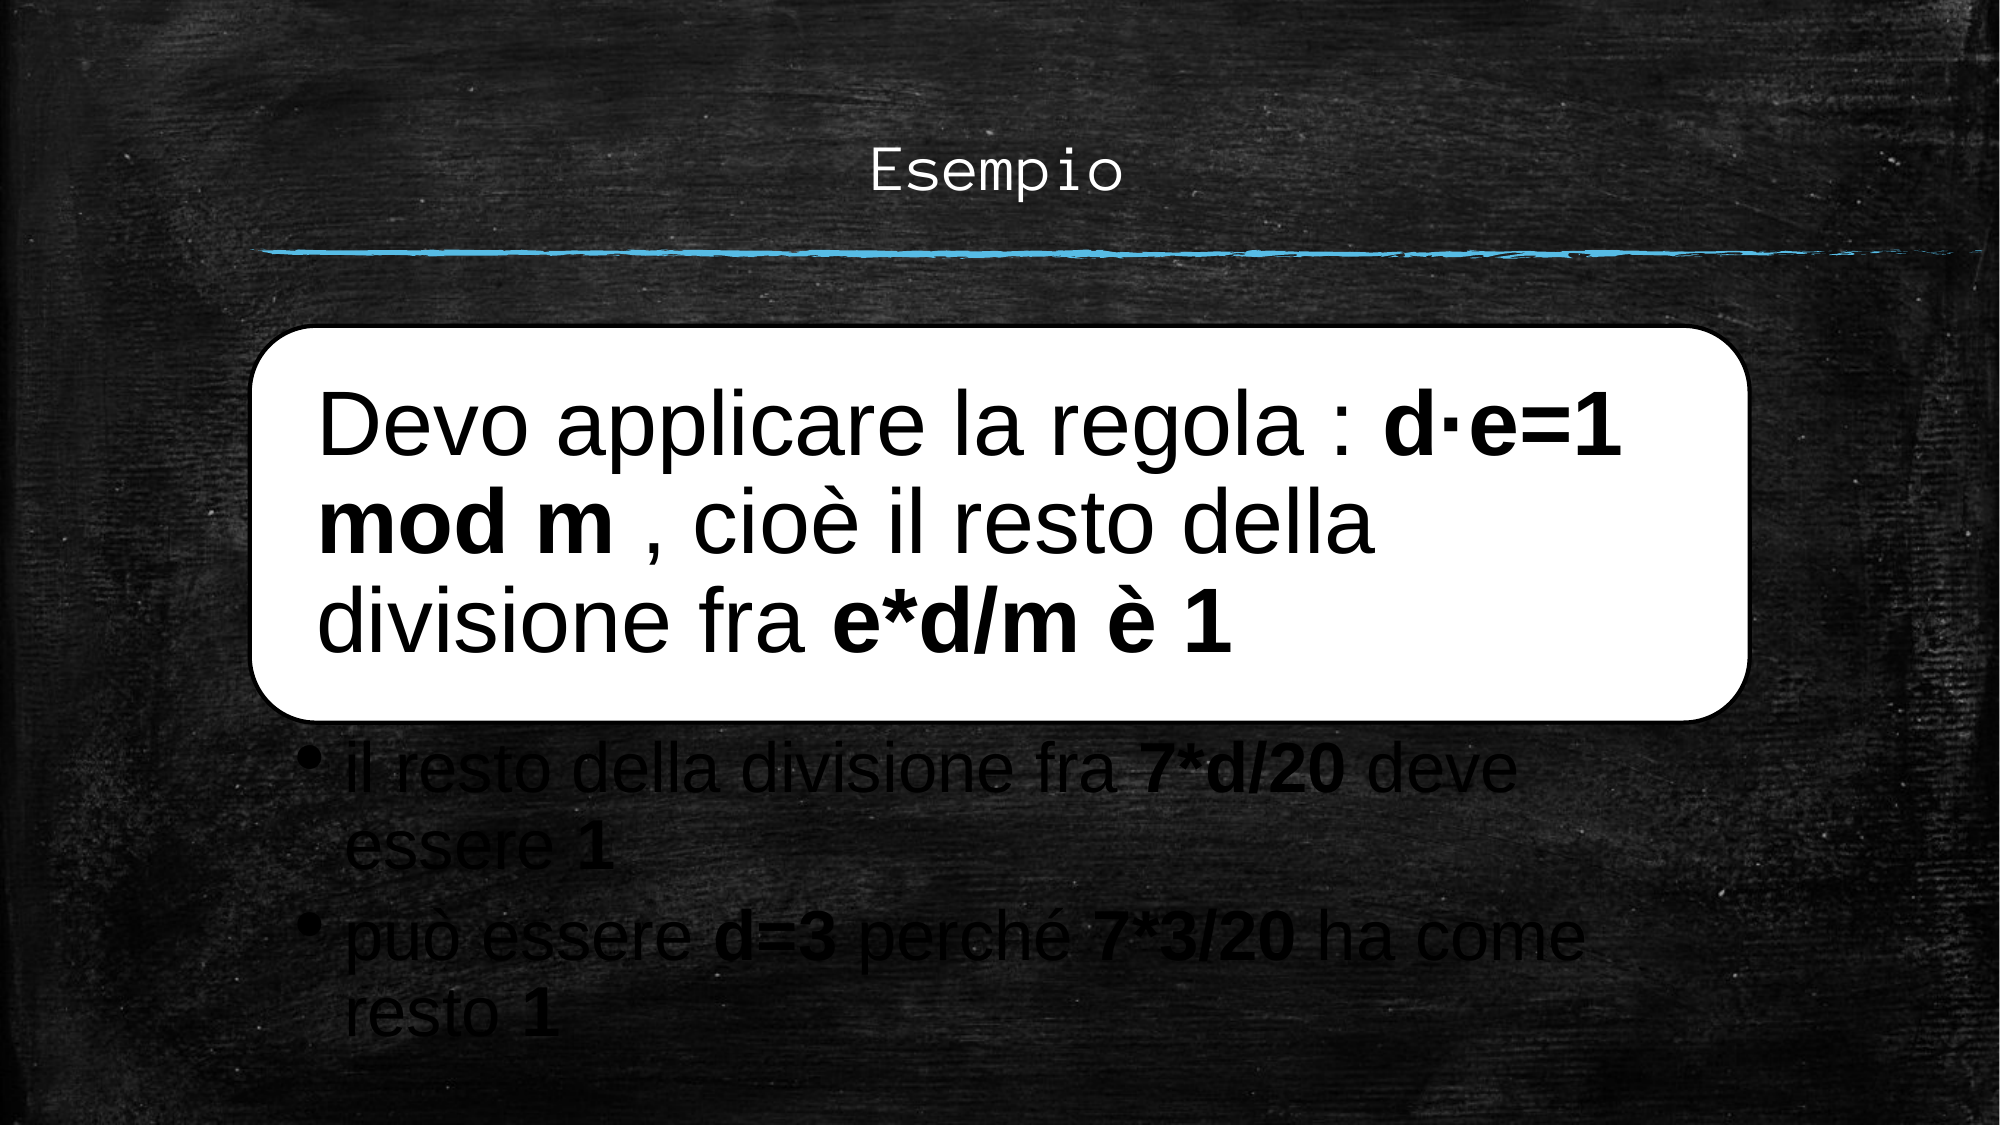

Esempio
Devo applicare la regola : d·e=1 mod m , cioè il resto della divisione fra e*d/m è 1
il resto della divisione fra 7*d/20 deve essere 1
può essere d=3 perché 7*3/20 ha come resto 1